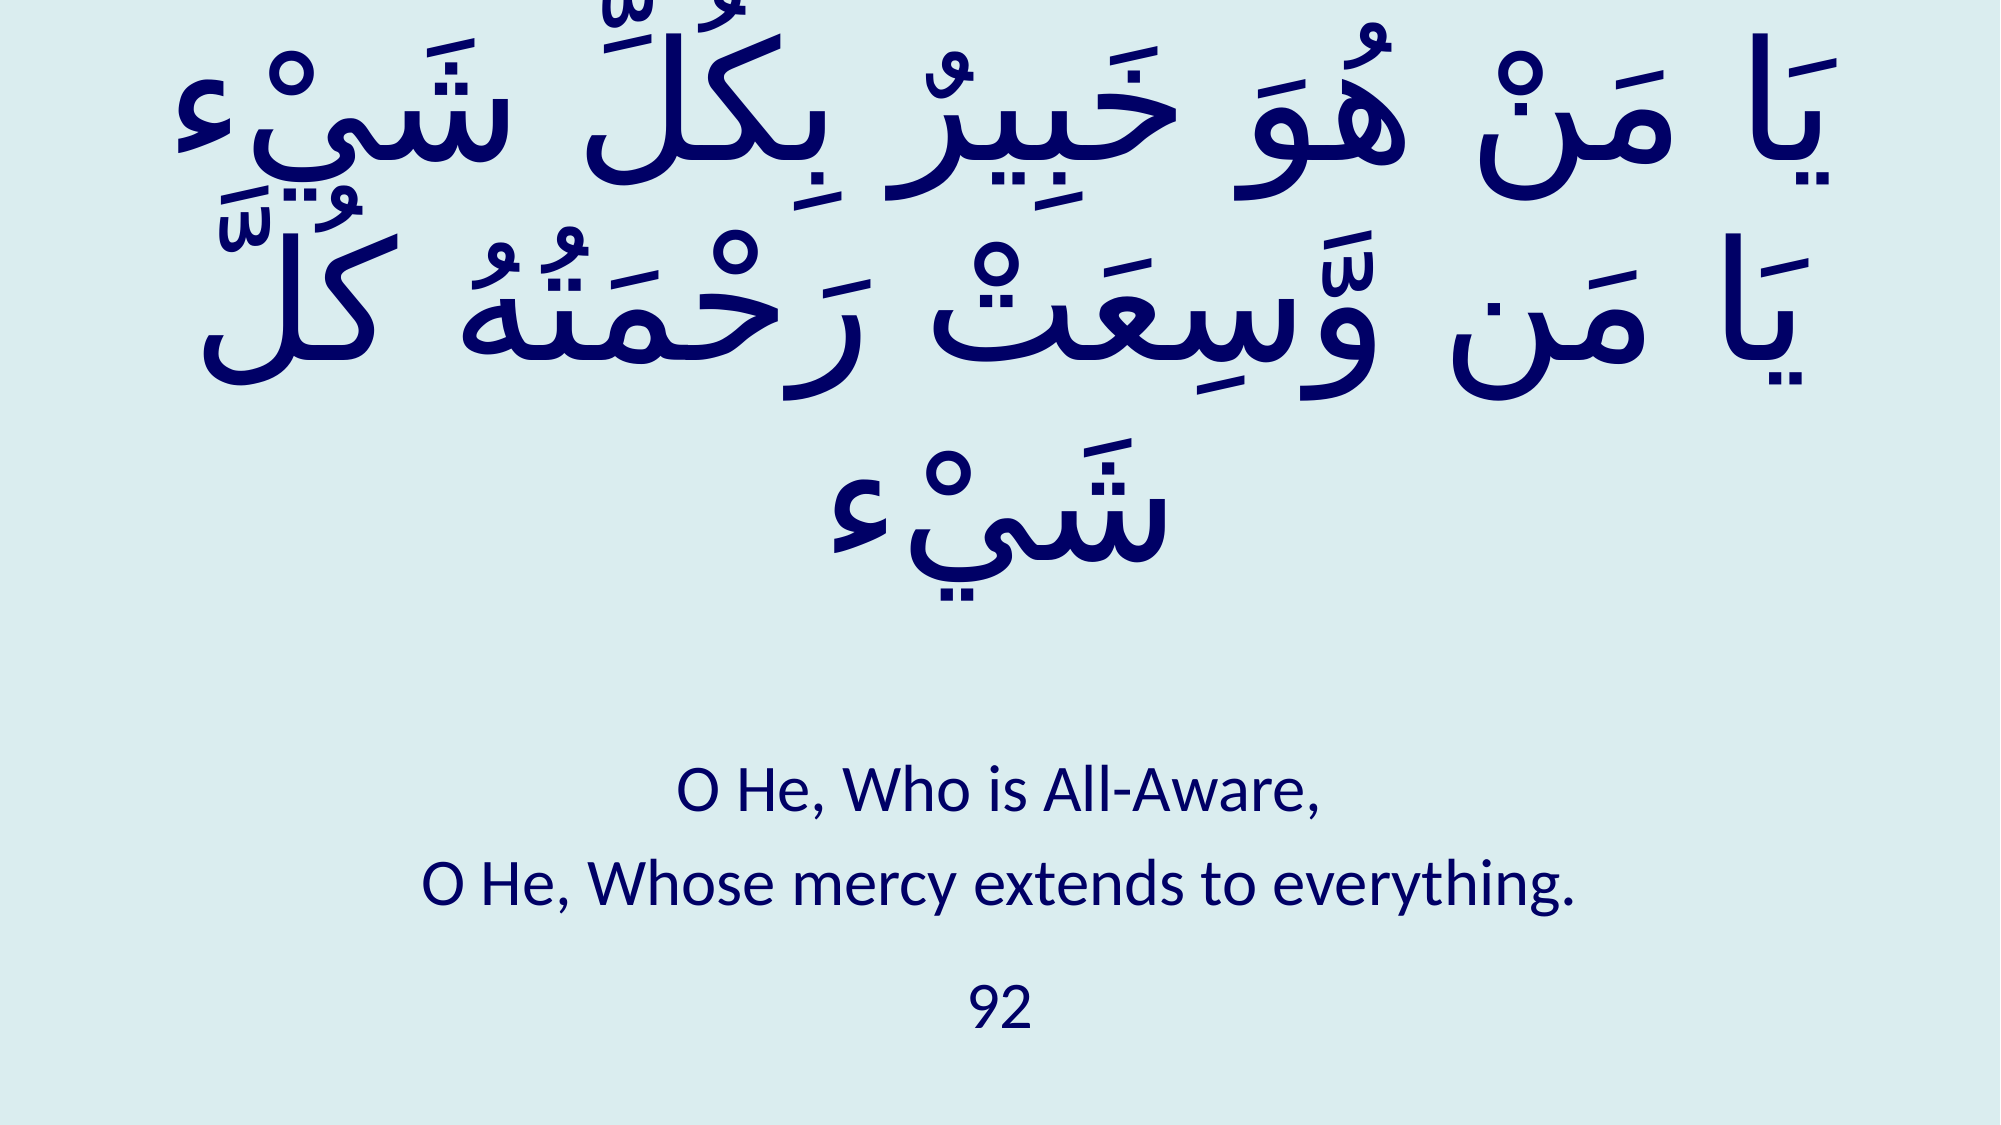

# يَا مَنْ هُوَ خَبِيرٌ بِكُلِّ شَيْء يَا مَن وَّسِعَتْ رَحْمَتُهُ كُلَّ شَيْء
O He, Who is All-Aware,
O He, Whose mercy extends to everything.
92